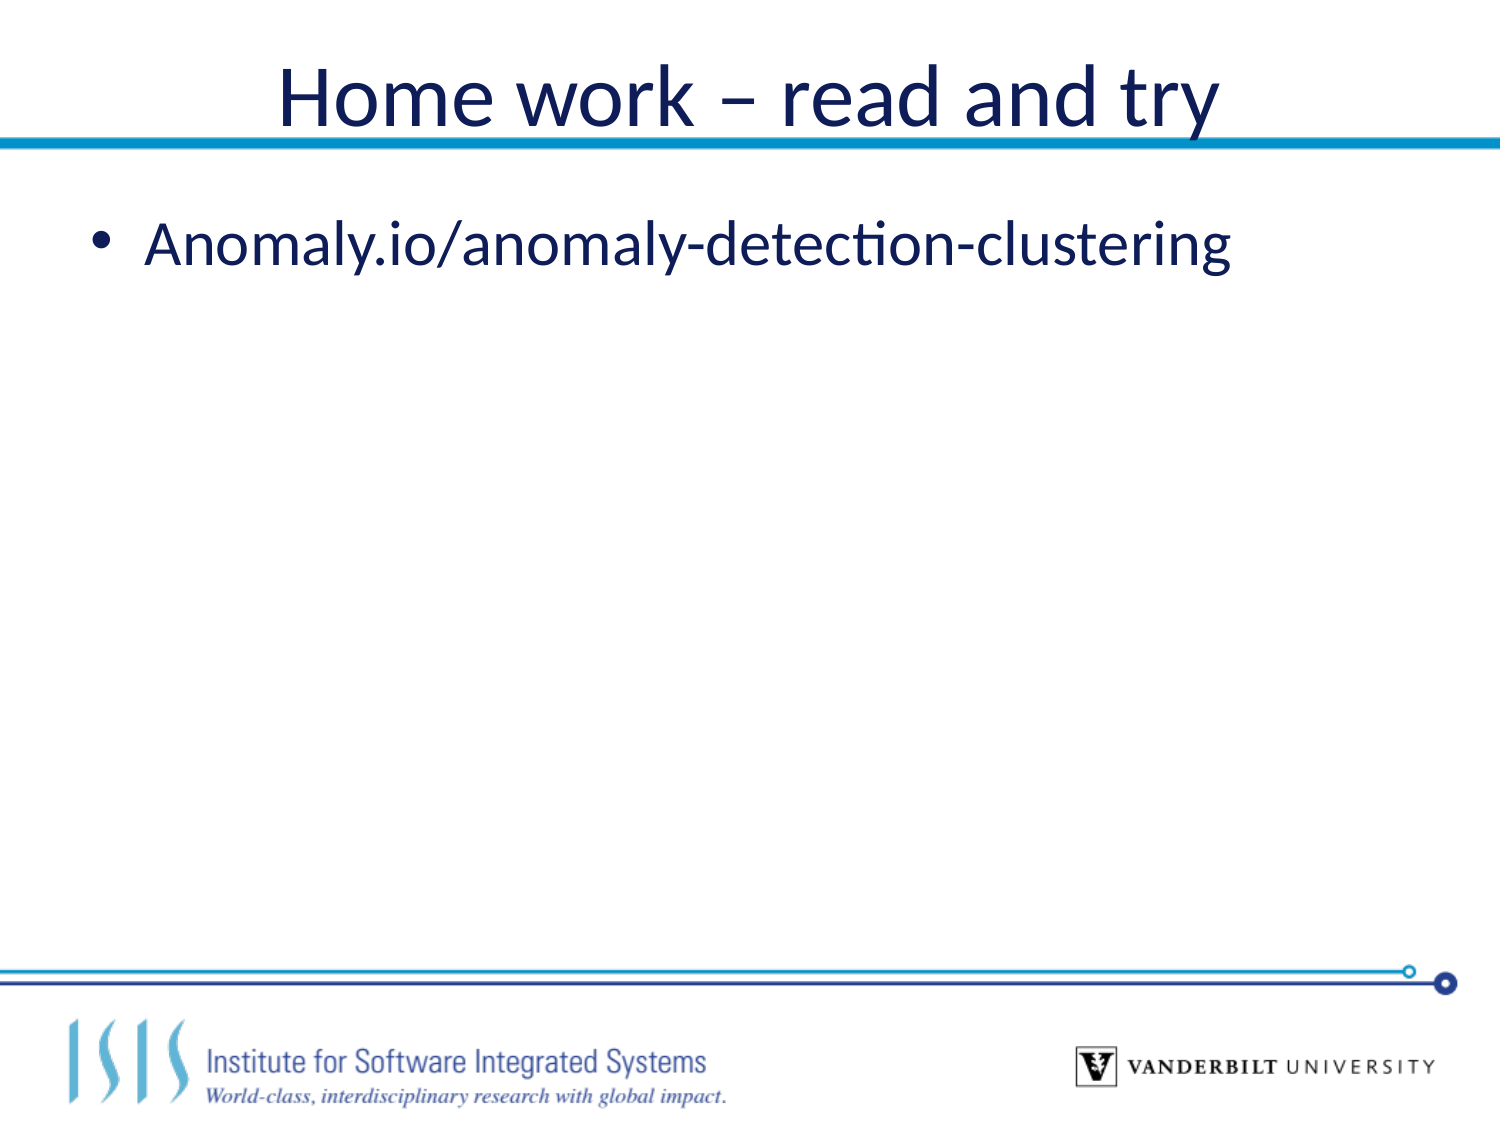

# Home work – read and try
Anomaly.io/anomaly-detection-clustering